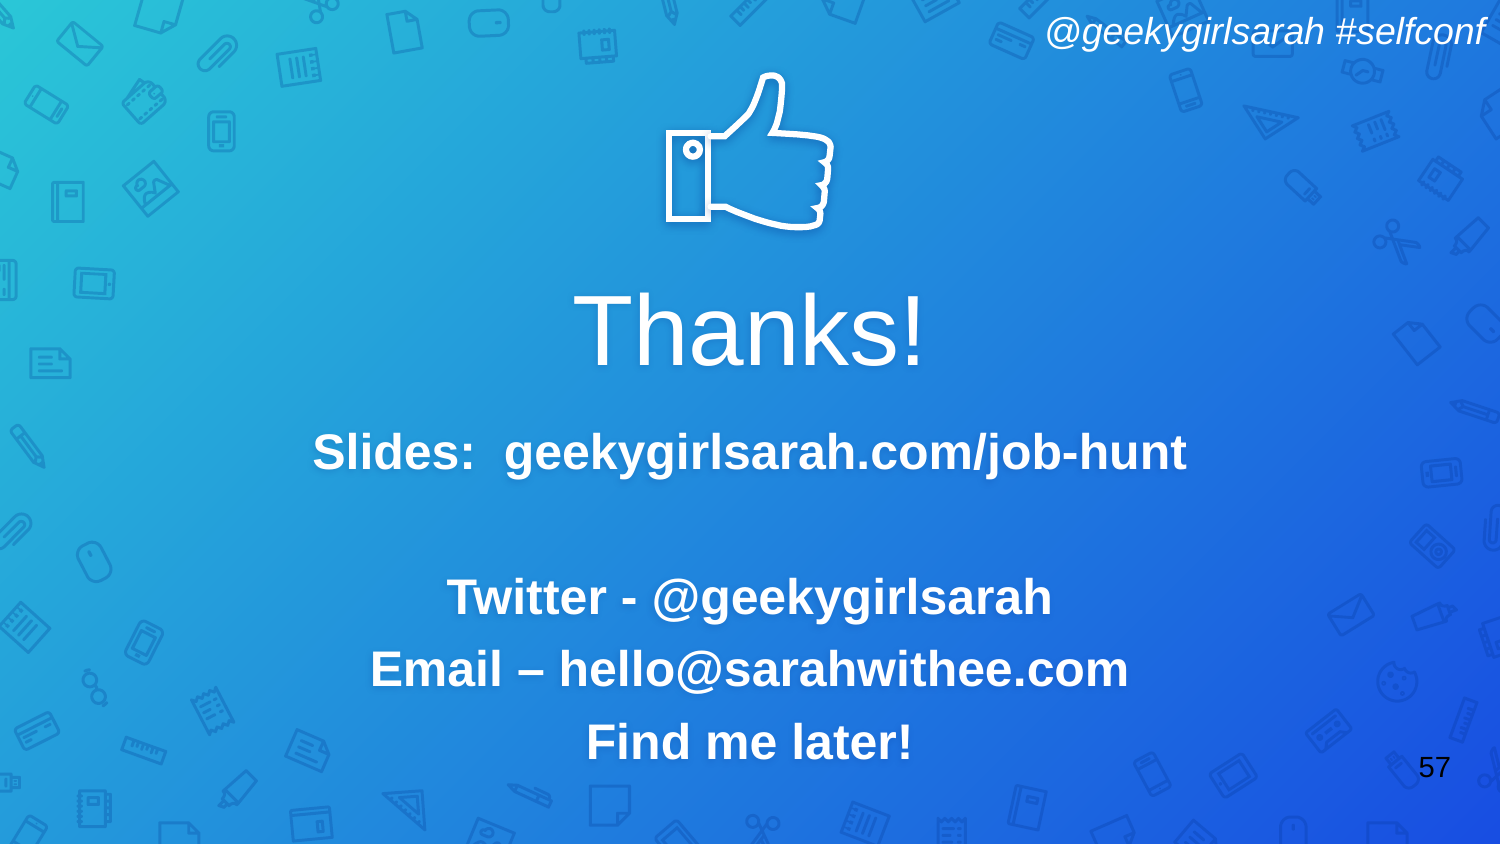

Thanks!
Slides:  geekygirlsarah.com/job-hunt

Twitter - @geekygirlsarah
Email – hello@sarahwithee.com
Find me later!
57